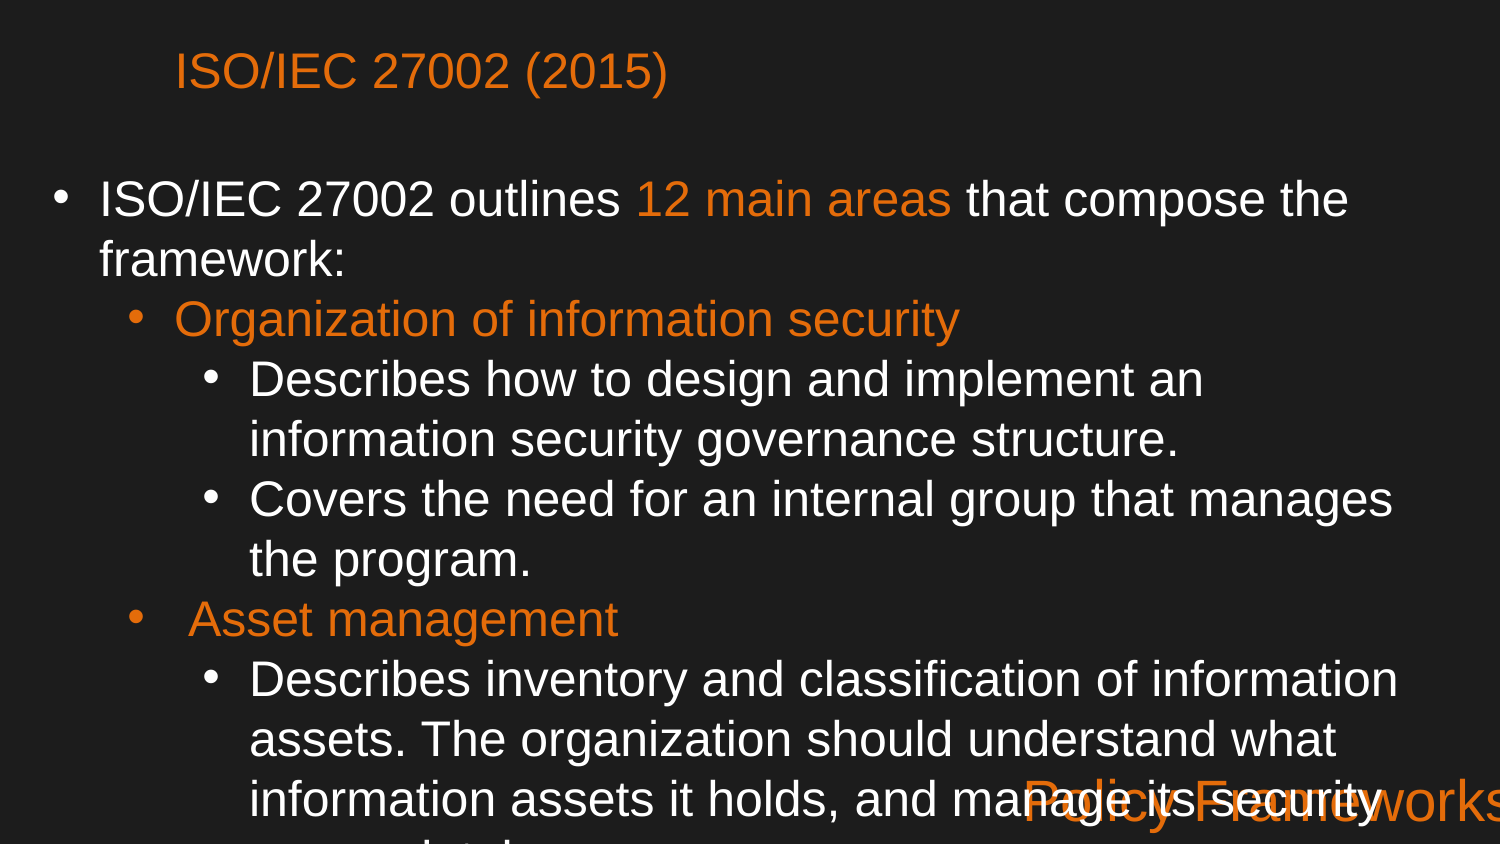

ISO/IEC 27002 (2015)
ISO/IEC 27002 outlines 12 main areas that compose the framework:
Organization of information security
Describes how to design and implement an information security governance structure.
Covers the need for an internal group that manages the program.
 Asset management
Describes inventory and classification of information assets. The organization should understand what information assets it holds, and manage its security appropriately.
Policy Frameworks